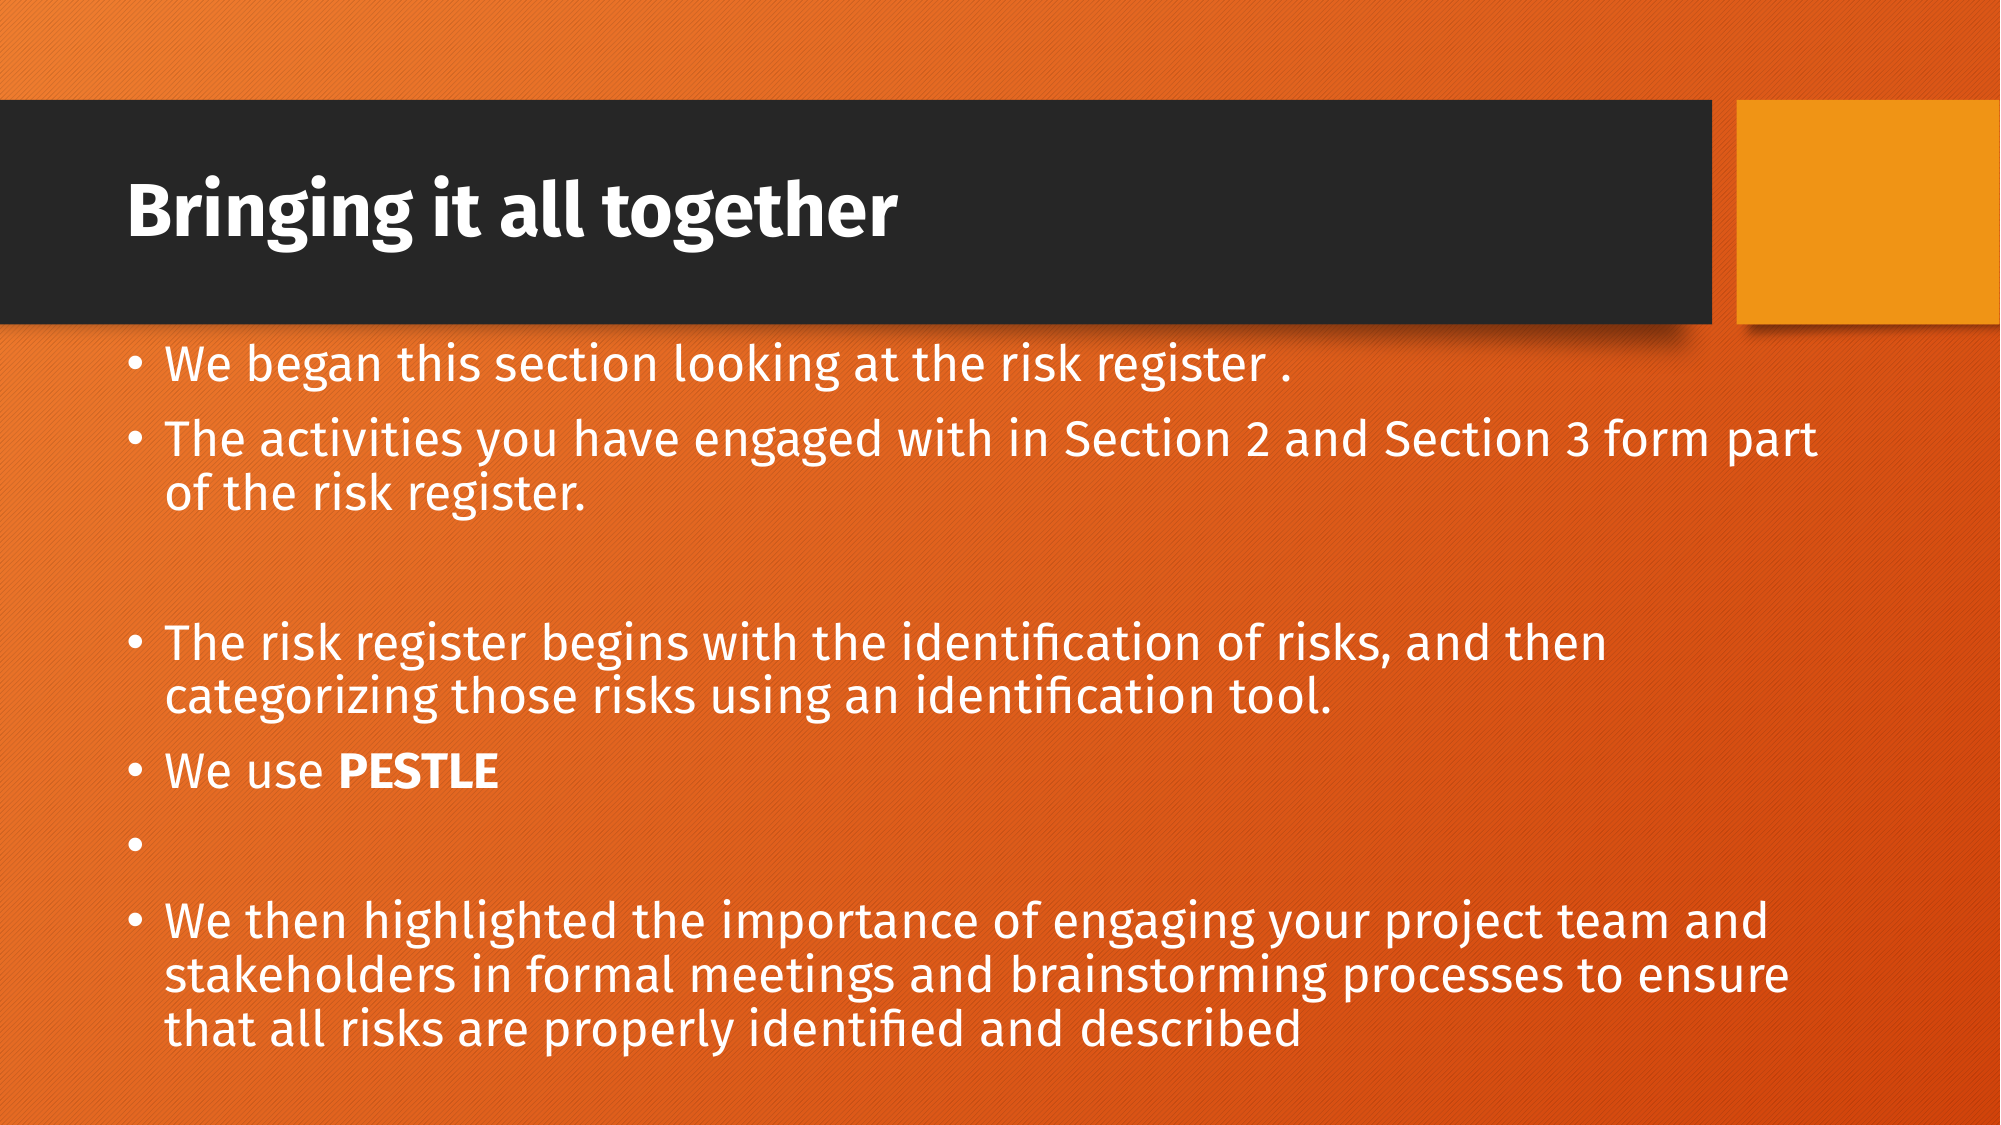

# Bringing it all together
We began this section looking at the risk register .
The activities you have engaged with in Section 2 and Section 3 form part of the risk register.

The risk register begins with the identification of risks, and then categorizing those risks using an identification tool.
We use PESTLE

We then highlighted the importance of engaging your project team and stakeholders in formal meetings and brainstorming processes to ensure that all risks are properly identified and described